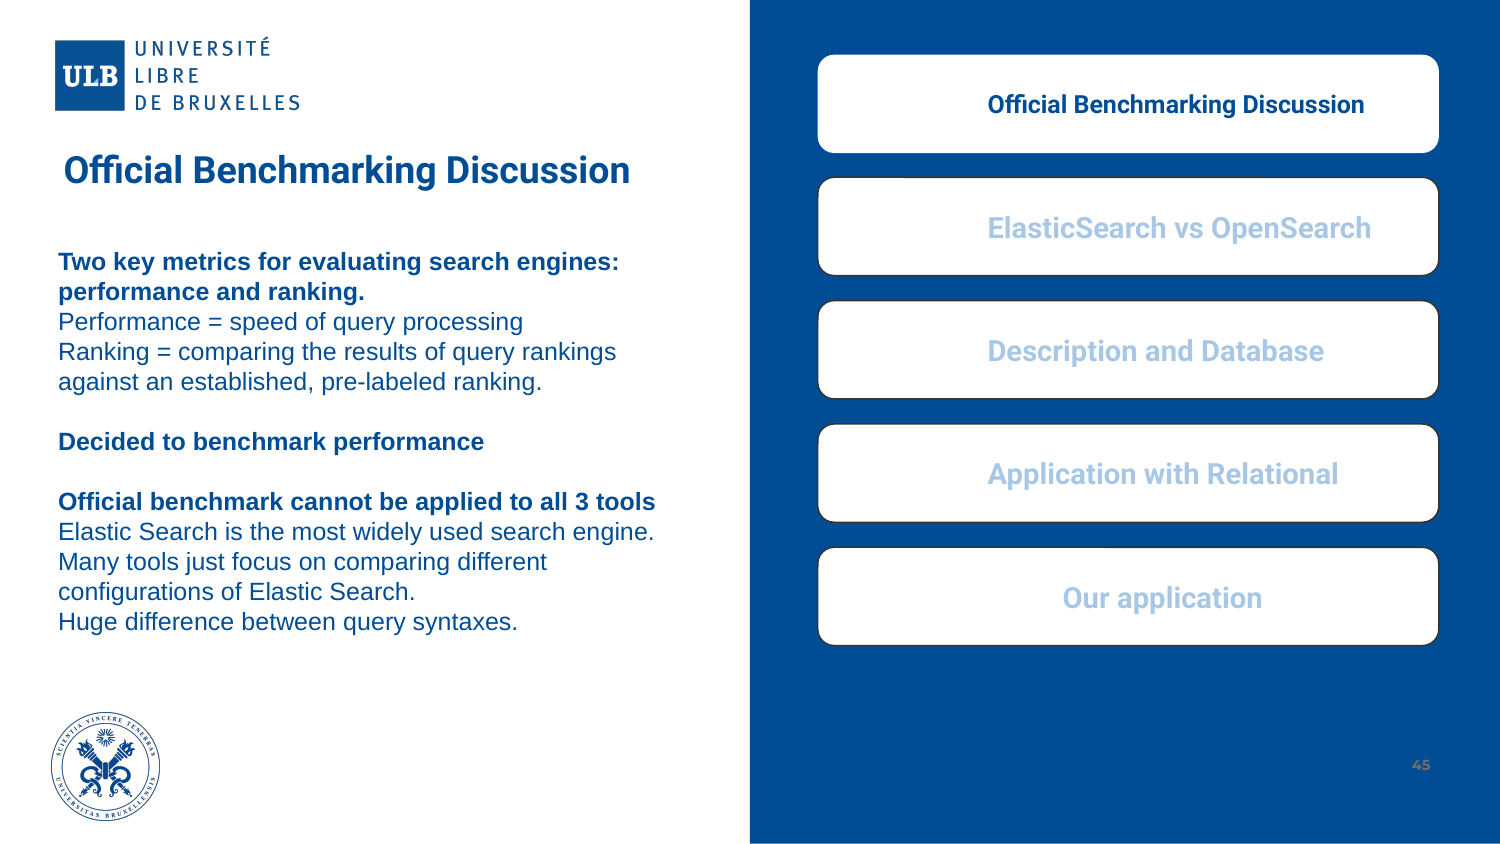

Official Benchmarking Discussion
# Official Benchmarking Discussion
ElasticSearch vs OpenSearch
Two key metrics for evaluating search engines: performance and ranking.
Performance = speed of query processing
Ranking = comparing the results of query rankings against an established, pre-labeled ranking.

Decided to benchmark performance

Official benchmark cannot be applied to all 3 tools
Elastic Search is the most widely used search engine.
Many tools just focus on comparing different configurations of Elastic Search.
Huge difference between query syntaxes.

Description and Database
Application with Relational
Our application